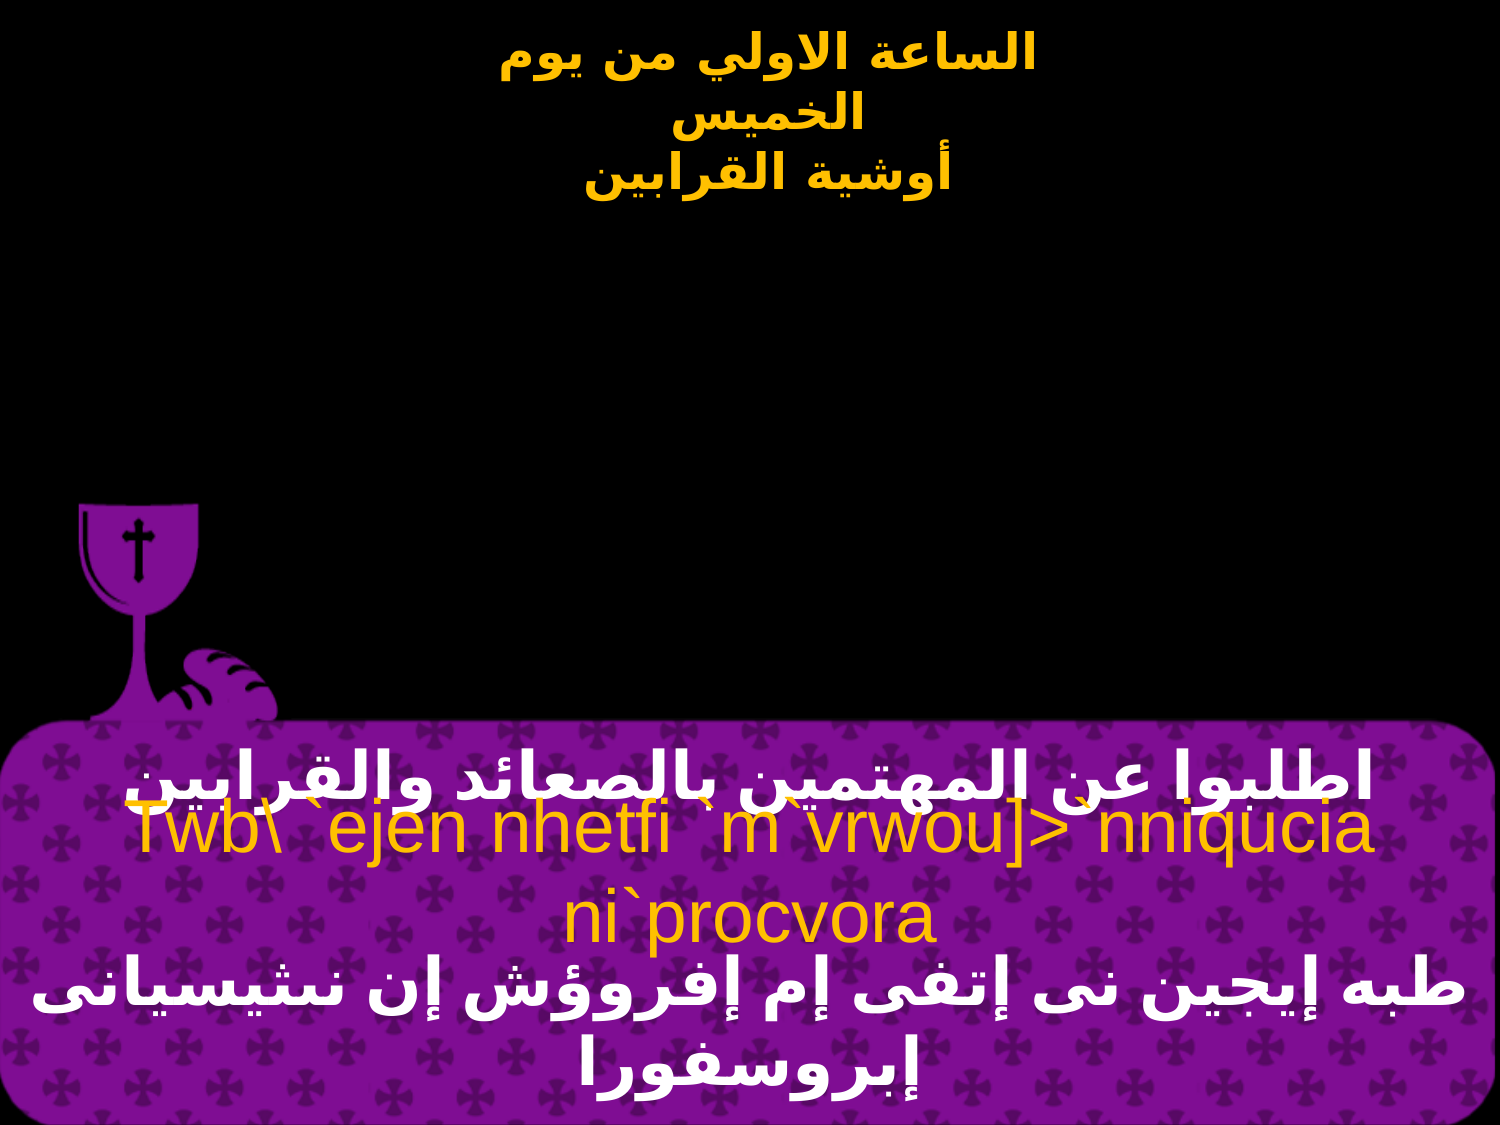

# اطلبوا عن المهتمين بالصعائد والقرابين
Twb\ `ejen nhetfi `m`vrwou]>`nniqucia ni`procvora
طبه إيجين نى إتفى إم إفروؤش إن نىثيسيانى إبروسفورا